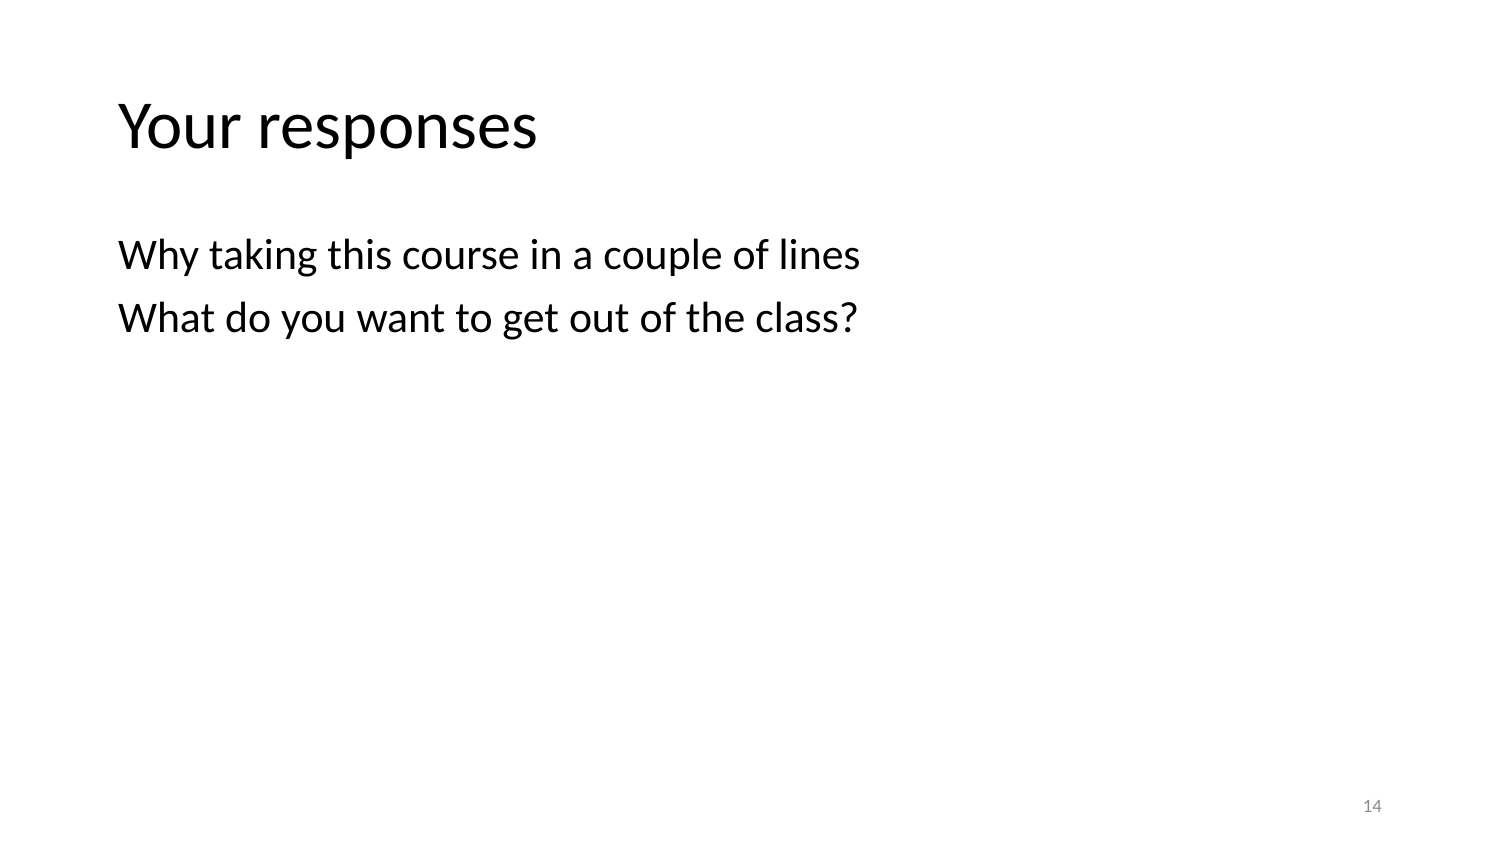

# Your responses
Why taking this course in a couple of lines
What do you want to get out of the class?

14